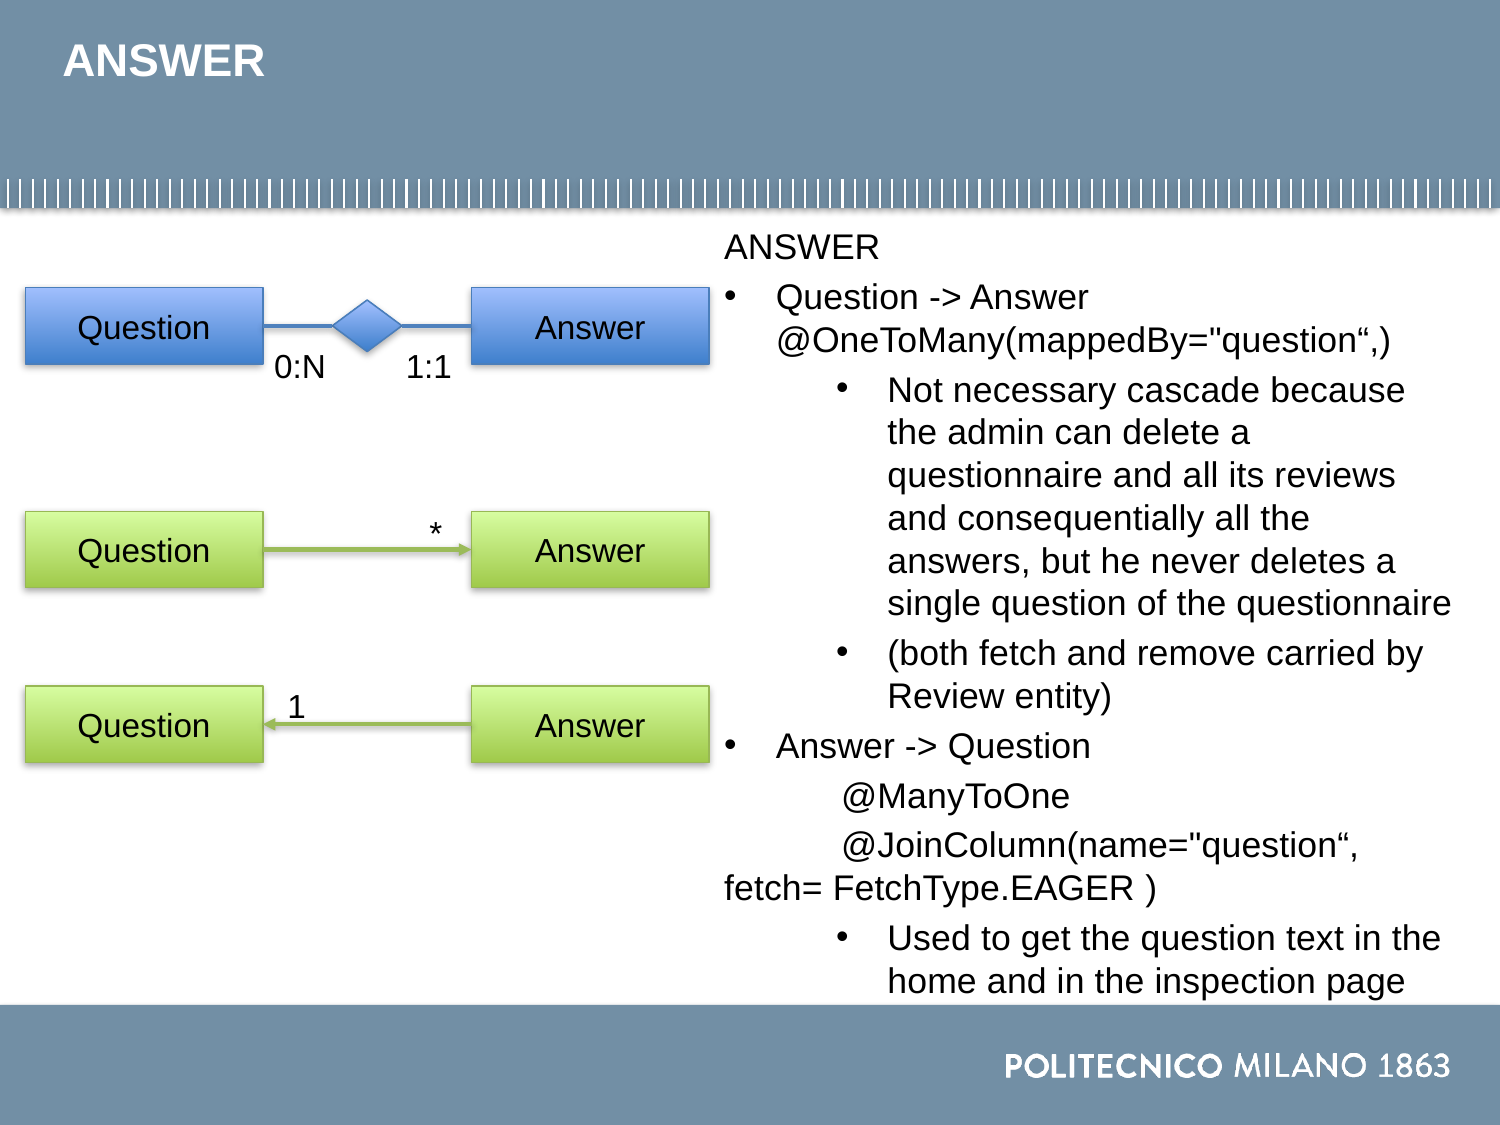

# ANSWER
ANSWER
Question -> Answer 		@OneToMany(mappedBy="question“,)
Not necessary cascade because the admin can delete a questionnaire and all its reviews and consequentially all the answers, but he never deletes a single question of the questionnaire
(both fetch and remove carried by Review entity)
Answer -> Question
	@ManyToOne
	@JoinColumn(name="question“, fetch= FetchType.EAGER )
Used to get the question text in the home and in the inspection page
Question
Answer

0:N
1:1
*
Question
Answer
1
Question
Answer